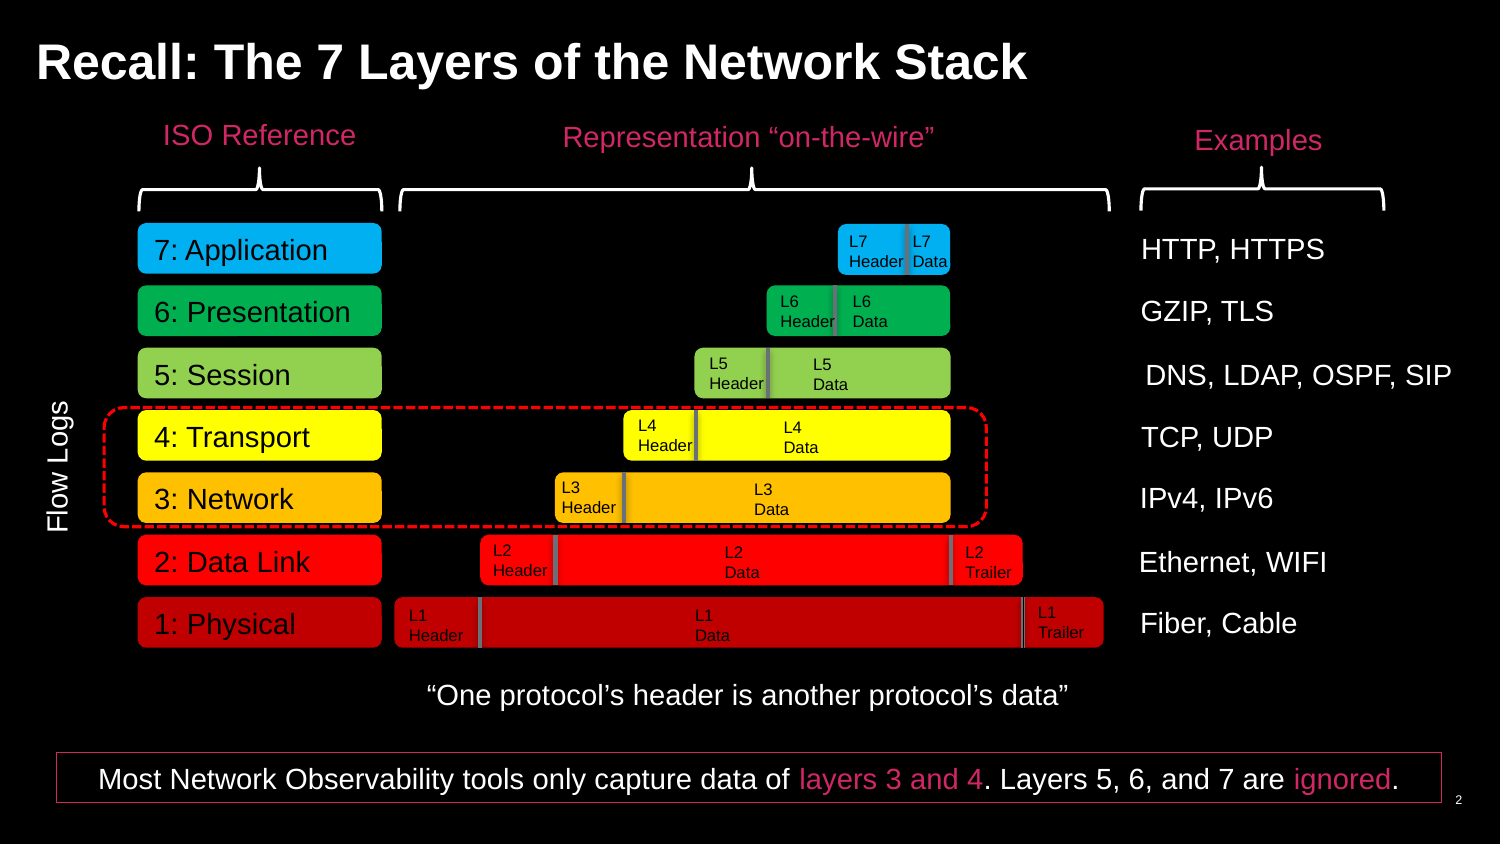

8/28/23

# Recall: The 7 Layers of the Network Stack

ISO Reference
Representation “on-the-wire”
Examples
 7: Application
HTTP, HTTPS
L7
Data
L7
Header

L6
Header
L6
Data
 6: Presentation

GZIP, TLS
L5
Header
L5
Data
 5: Session

DNS, LDAP, OSPF, SIP

L4
Header
L4
Data
 4: Transport

TCP, UDP
Flow Logs
L3
Header
L3
Data
 3: Network

IPv4, IPv6
L2
Header
L2
Data
 2: Data Link

L2
Trailer
Ethernet, WIFI
L1
Trailer
L1
Data
 1: Physical

L1
Header
Fiber, Cable
“One protocol’s header is another protocol’s data”
Most Network Observability tools only capture data of layers 3 and 4. Layers 5, 6, and 7 are ignored.
2